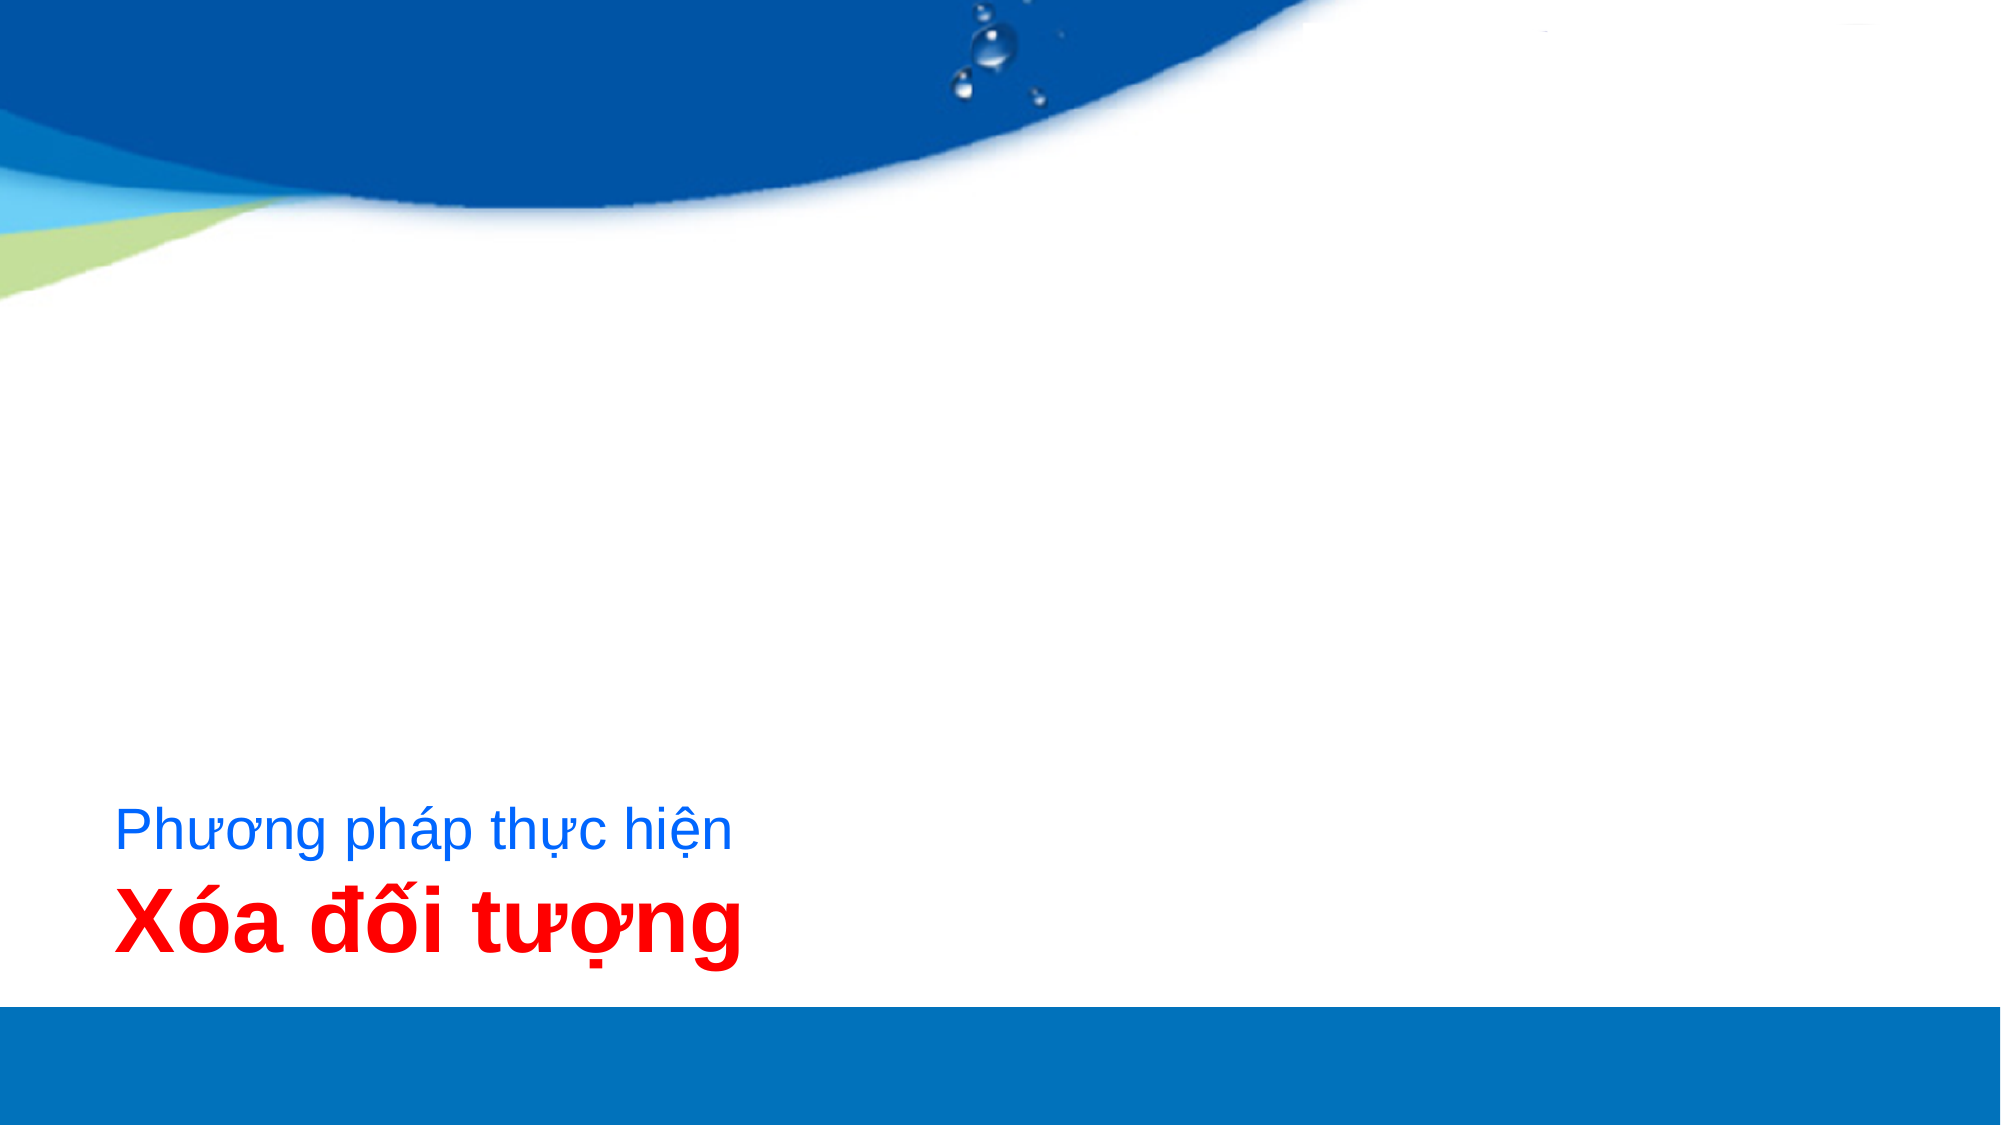

Phương pháp thực hiện
Xóa đối tượng